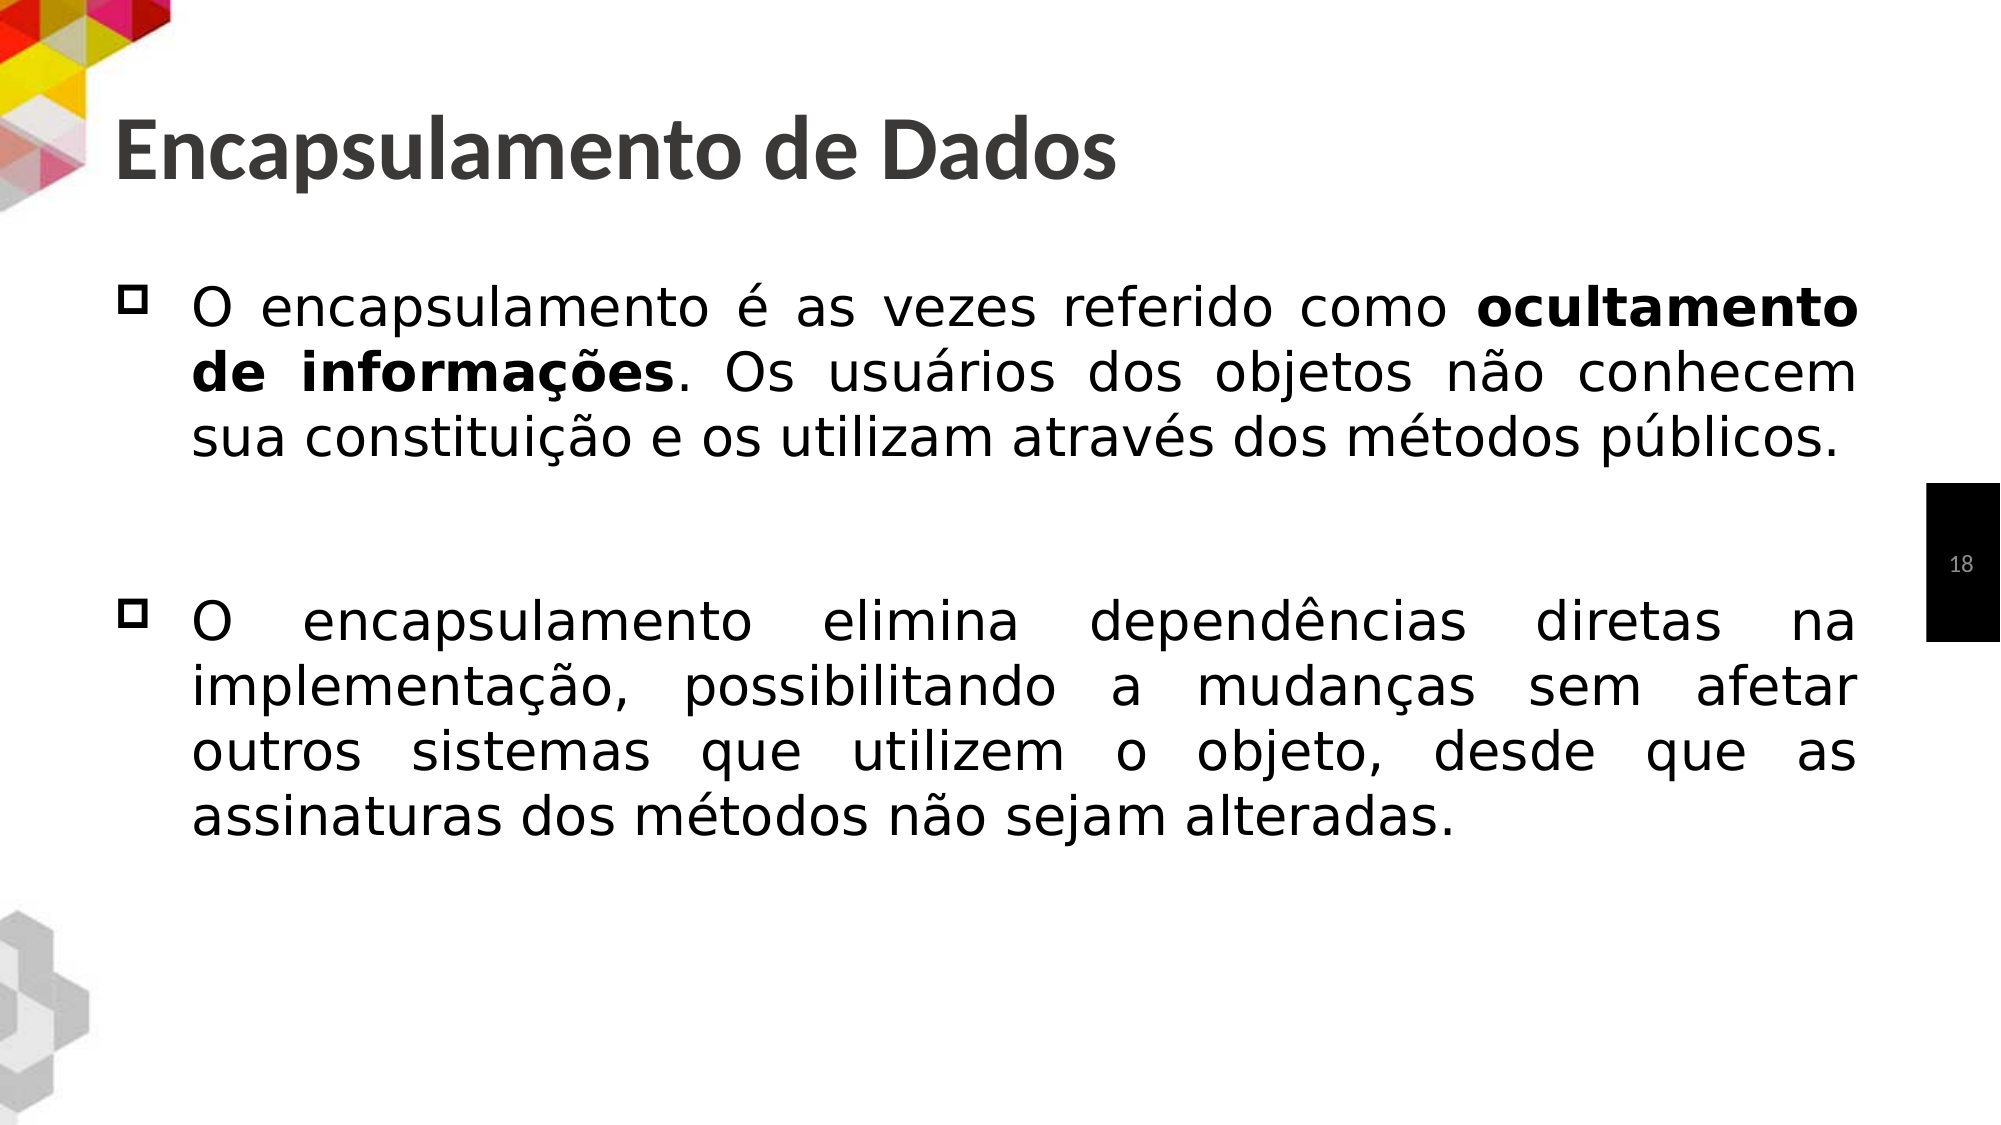

# Encapsulamento de Dados
O encapsulamento é as vezes referido como ocultamento de informações. Os usuários dos objetos não conhecem sua constituição e os utilizam através dos métodos públicos.

O encapsulamento elimina dependências diretas na implementação, possibilitando a mudanças sem afetar outros sistemas que utilizem o objeto, desde que as assinaturas dos métodos não sejam alteradas.
18